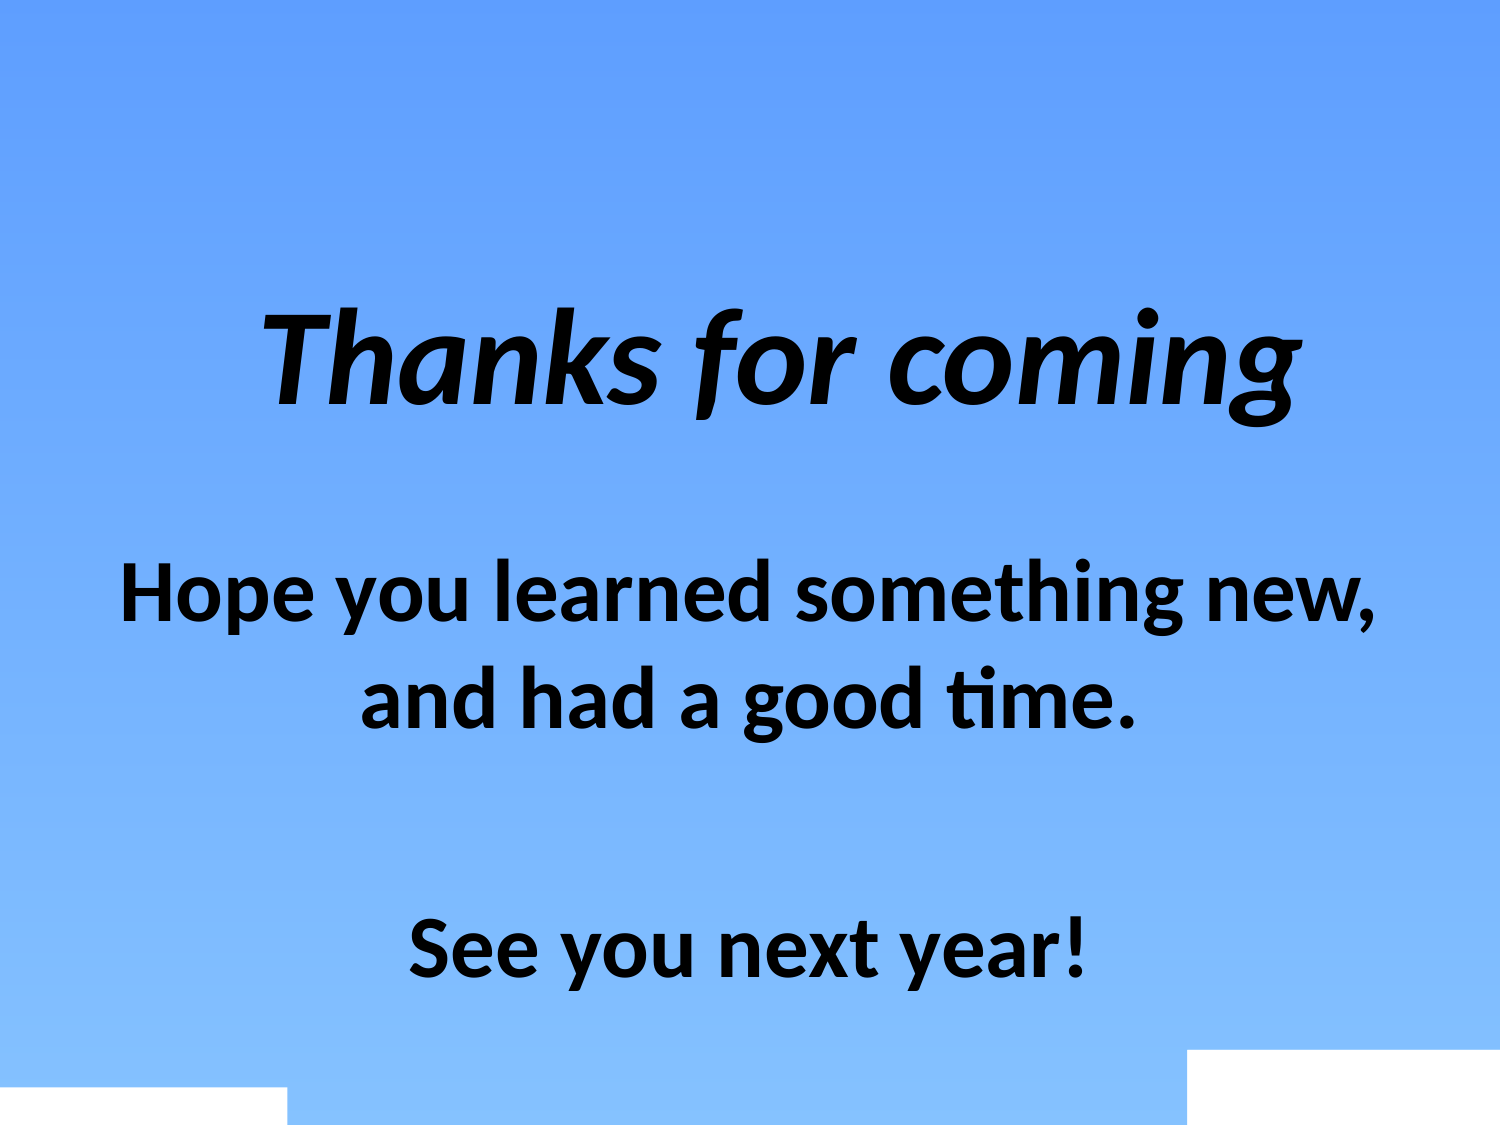

# Thanks for coming
Hope you learned something new, and had a good time.

See you next year!